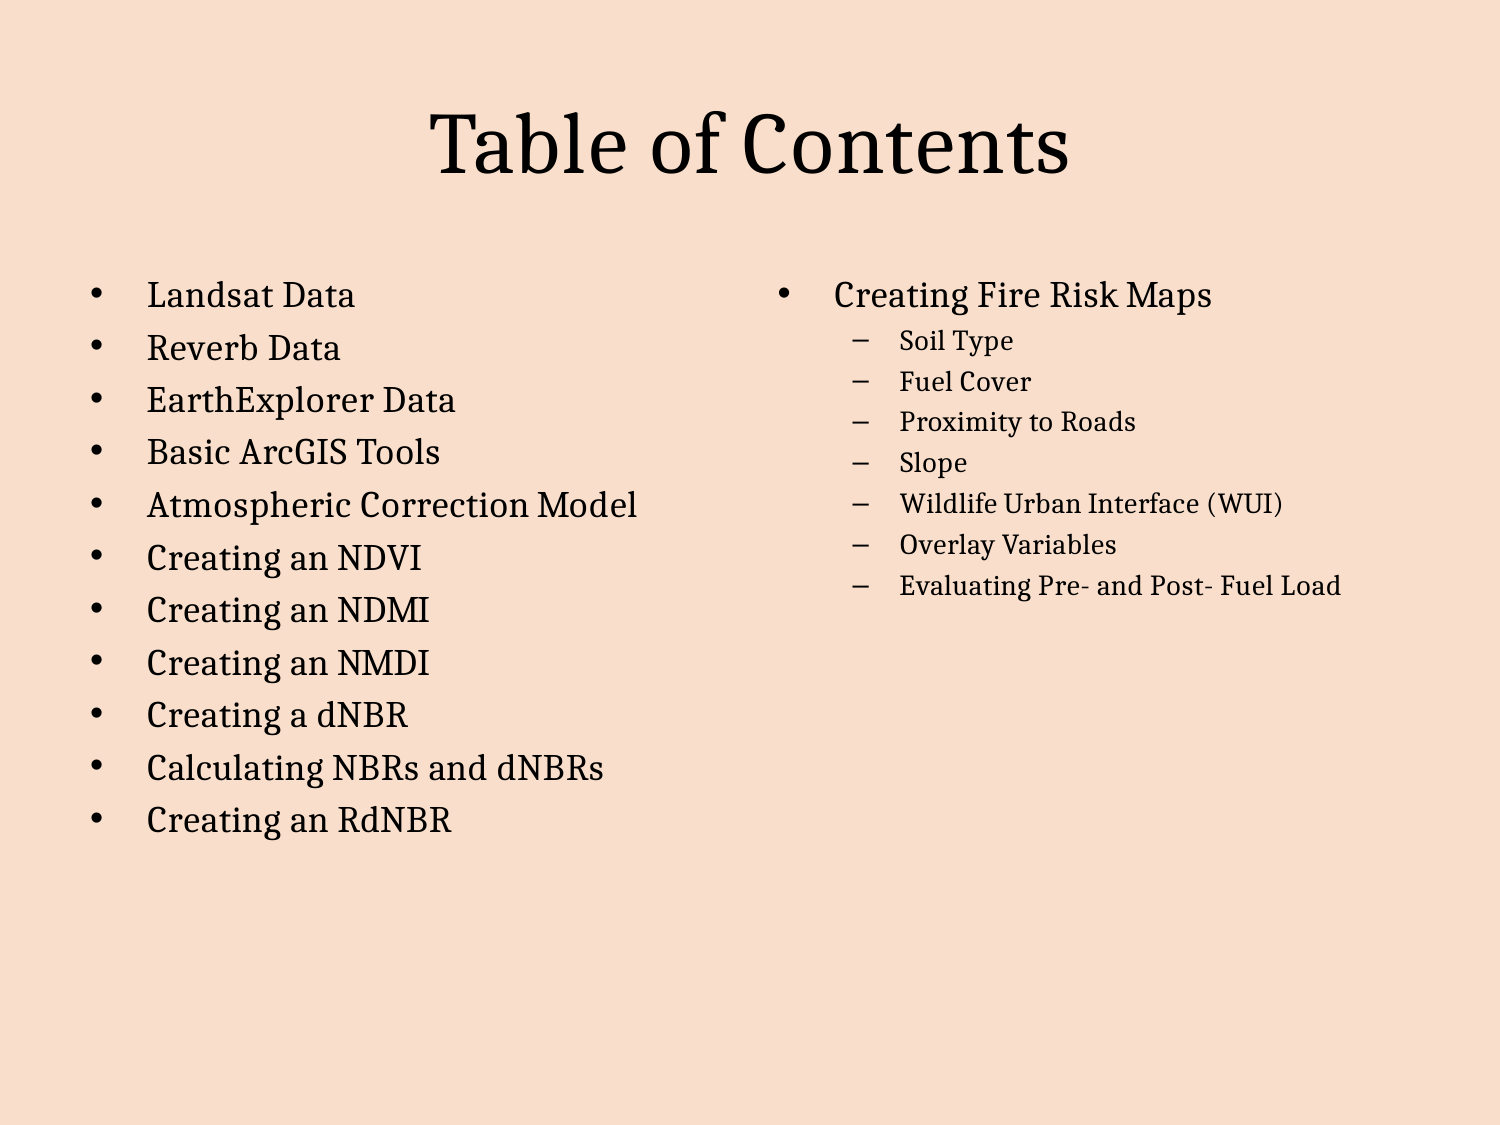

# Table of Contents
Landsat Data
Reverb Data
EarthExplorer Data
Basic ArcGIS Tools
Atmospheric Correction Model
Creating an NDVI
Creating an NDMI
Creating an NMDI
Creating a dNBR
Calculating NBRs and dNBRs
Creating an RdNBR
Creating Fire Risk Maps
Soil Type
Fuel Cover
Proximity to Roads
Slope
Wildlife Urban Interface (WUI)
Overlay Variables
Evaluating Pre- and Post- Fuel Load